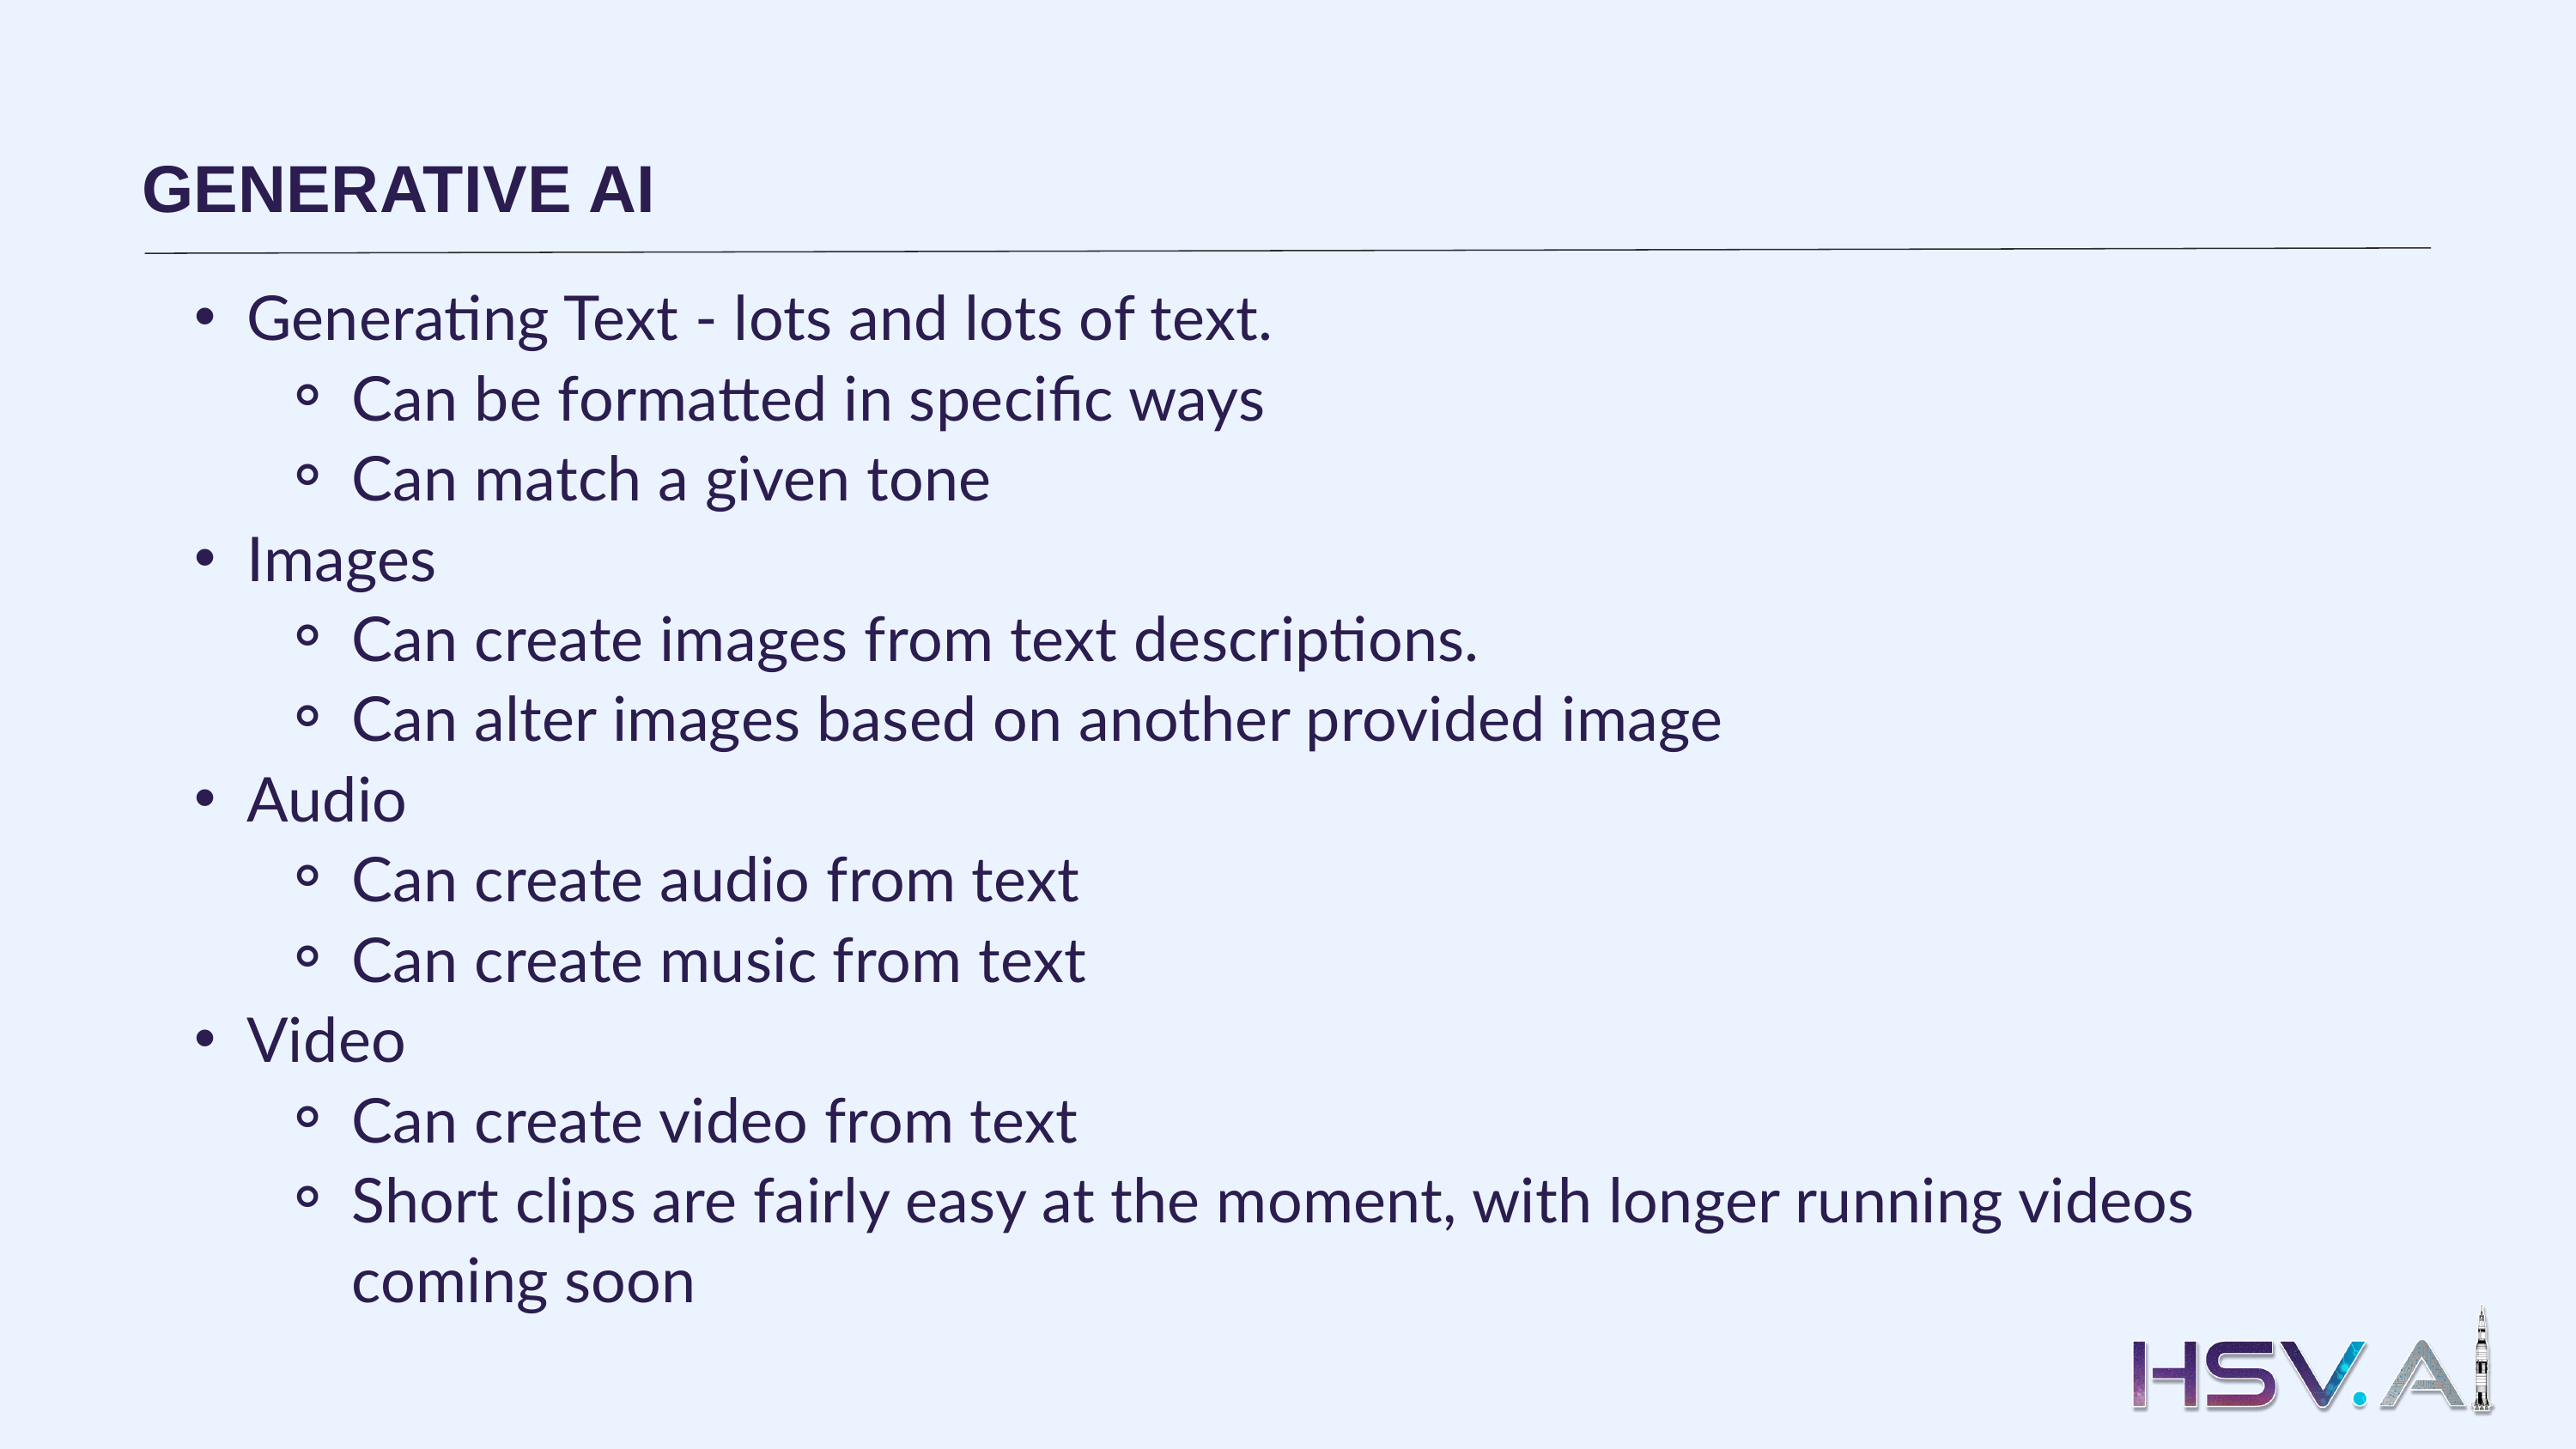

GENERATIVE AI

Generating Text - lots and lots of text.
Can be formatted in specific ways
Can match a given tone
Images
Can create images from text descriptions.
Can alter images based on another provided image
Audio
Can create audio from text
Can create music from text
Video
Can create video from text
Short clips are fairly easy at the moment, with longer running videos coming soon